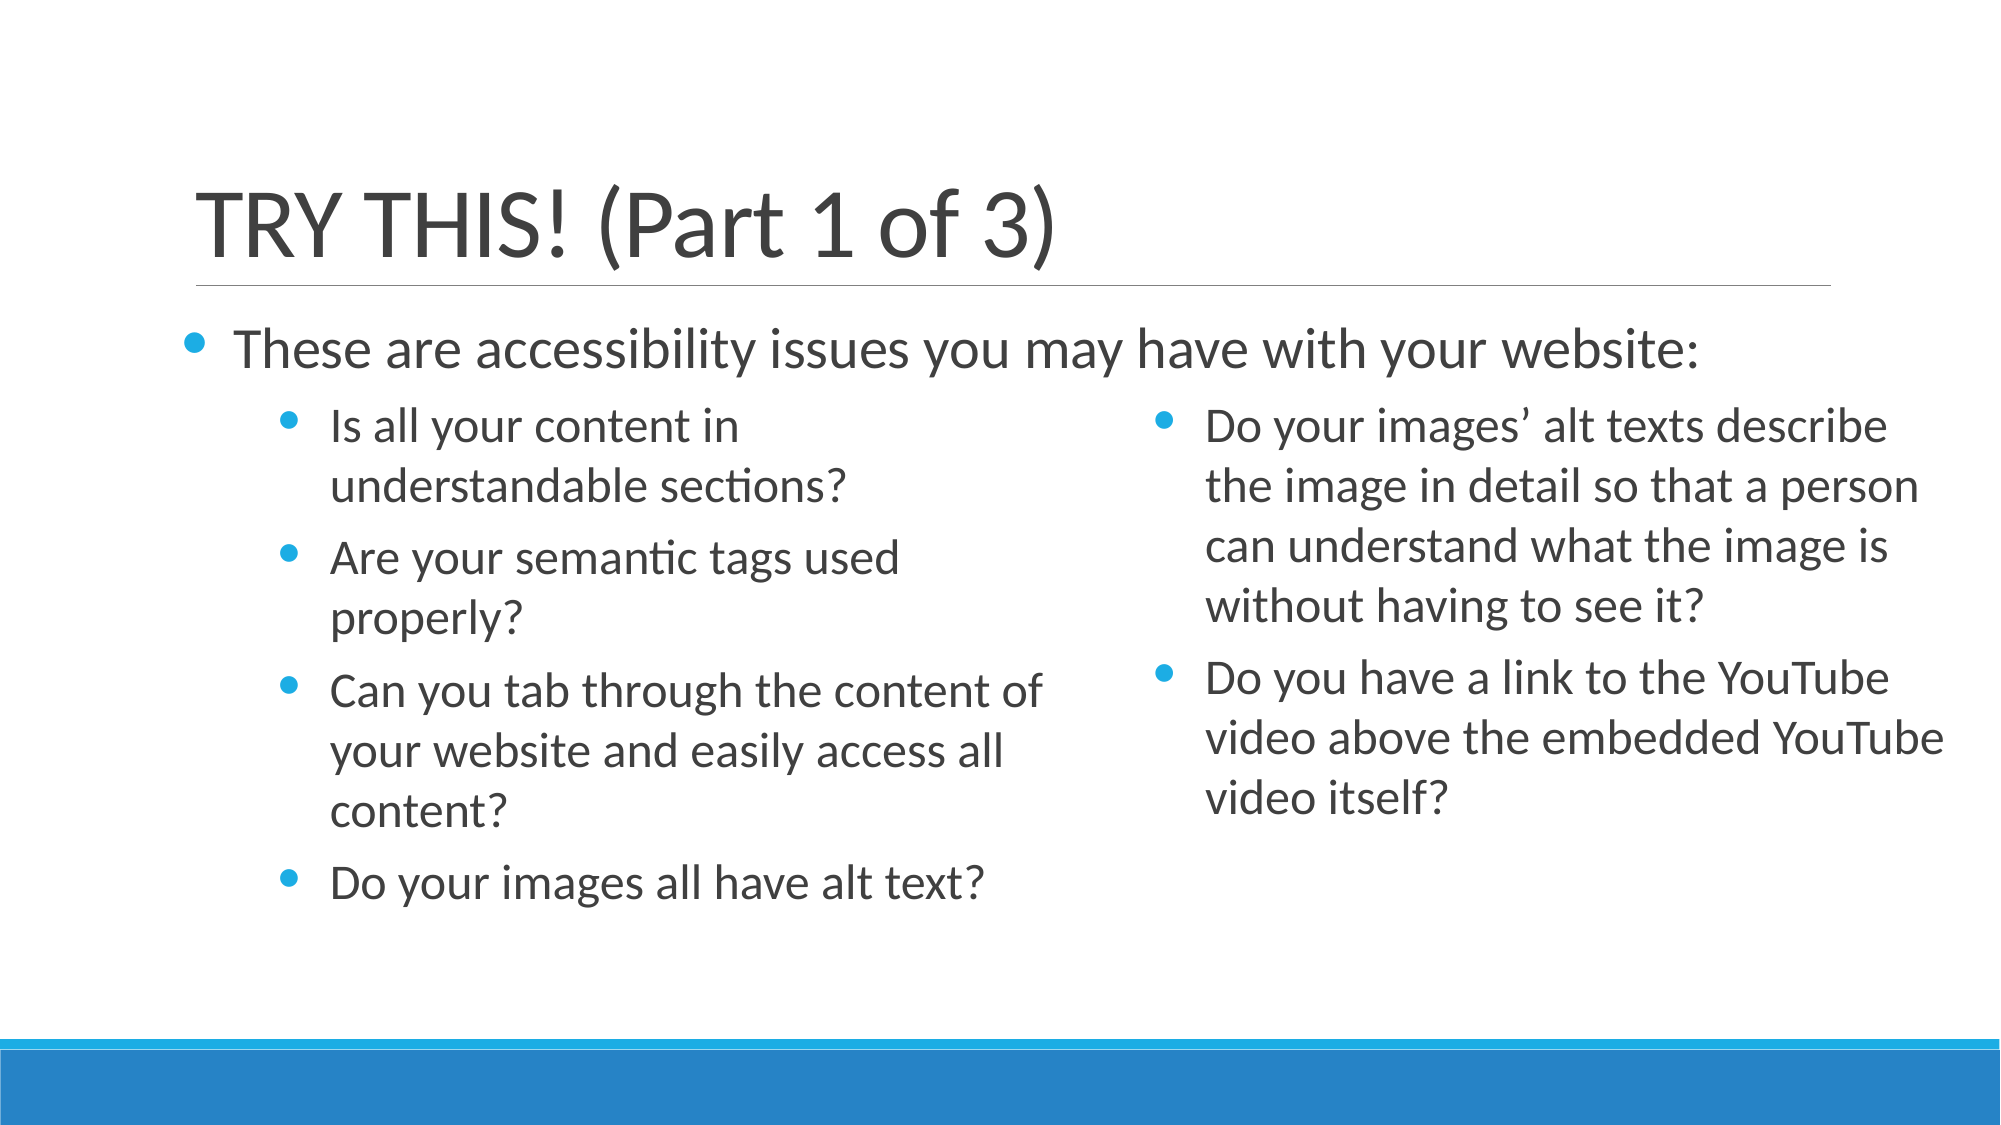

# TRY THIS! (Part 1 of 3)
These are accessibility issues you may have with your website:
Is all your content in understandable sections?
Are your semantic tags used properly?
Can you tab through the content of your website and easily access all content?
Do your images all have alt text?
Do your images’ alt texts describe the image in detail so that a person can understand what the image is without having to see it?
Do you have a link to the YouTube video above the embedded YouTube video itself?